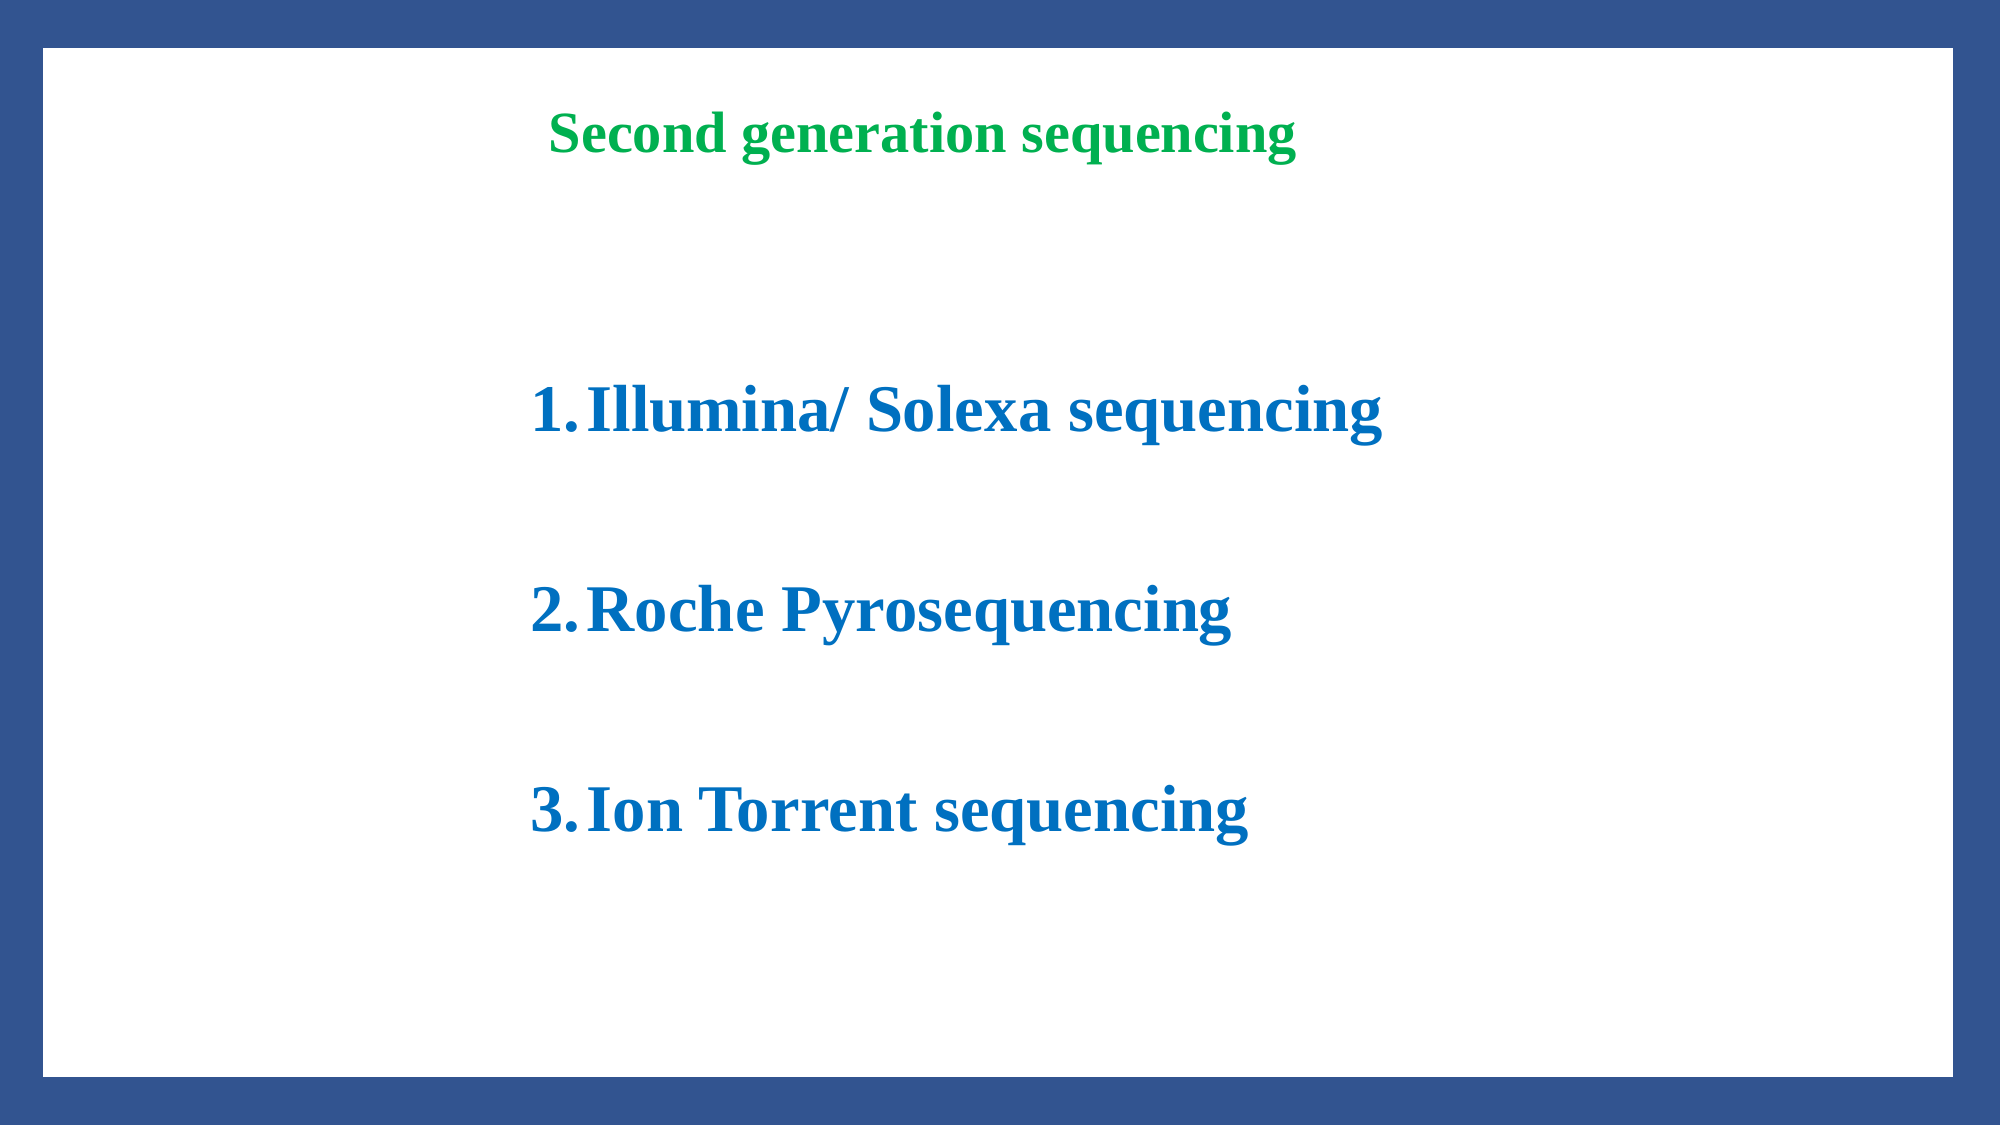

Second generation sequencing
Illumina/ Solexa sequencing
Roche Pyrosequencing
Ion Torrent sequencing